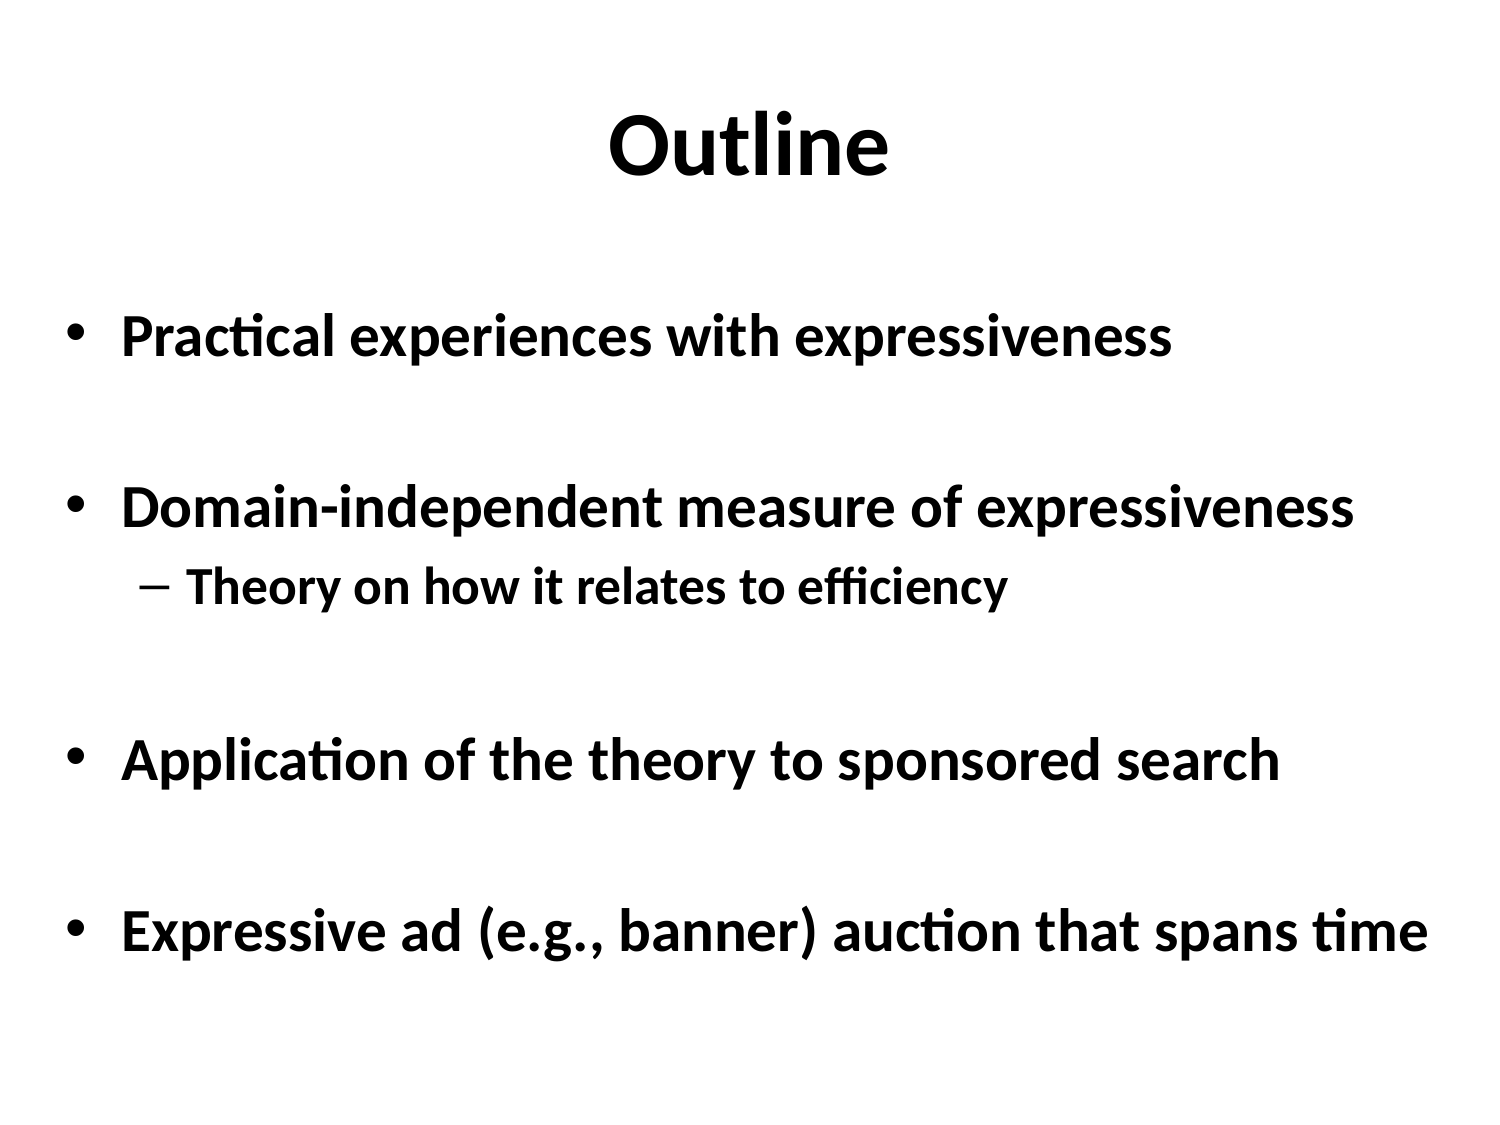

# Outline
Practical experiences with expressiveness

Domain-independent measure of expressiveness
Theory on how it relates to efficiency

Application of the theory to sponsored search

Expressive ad (e.g., banner) auction that spans time